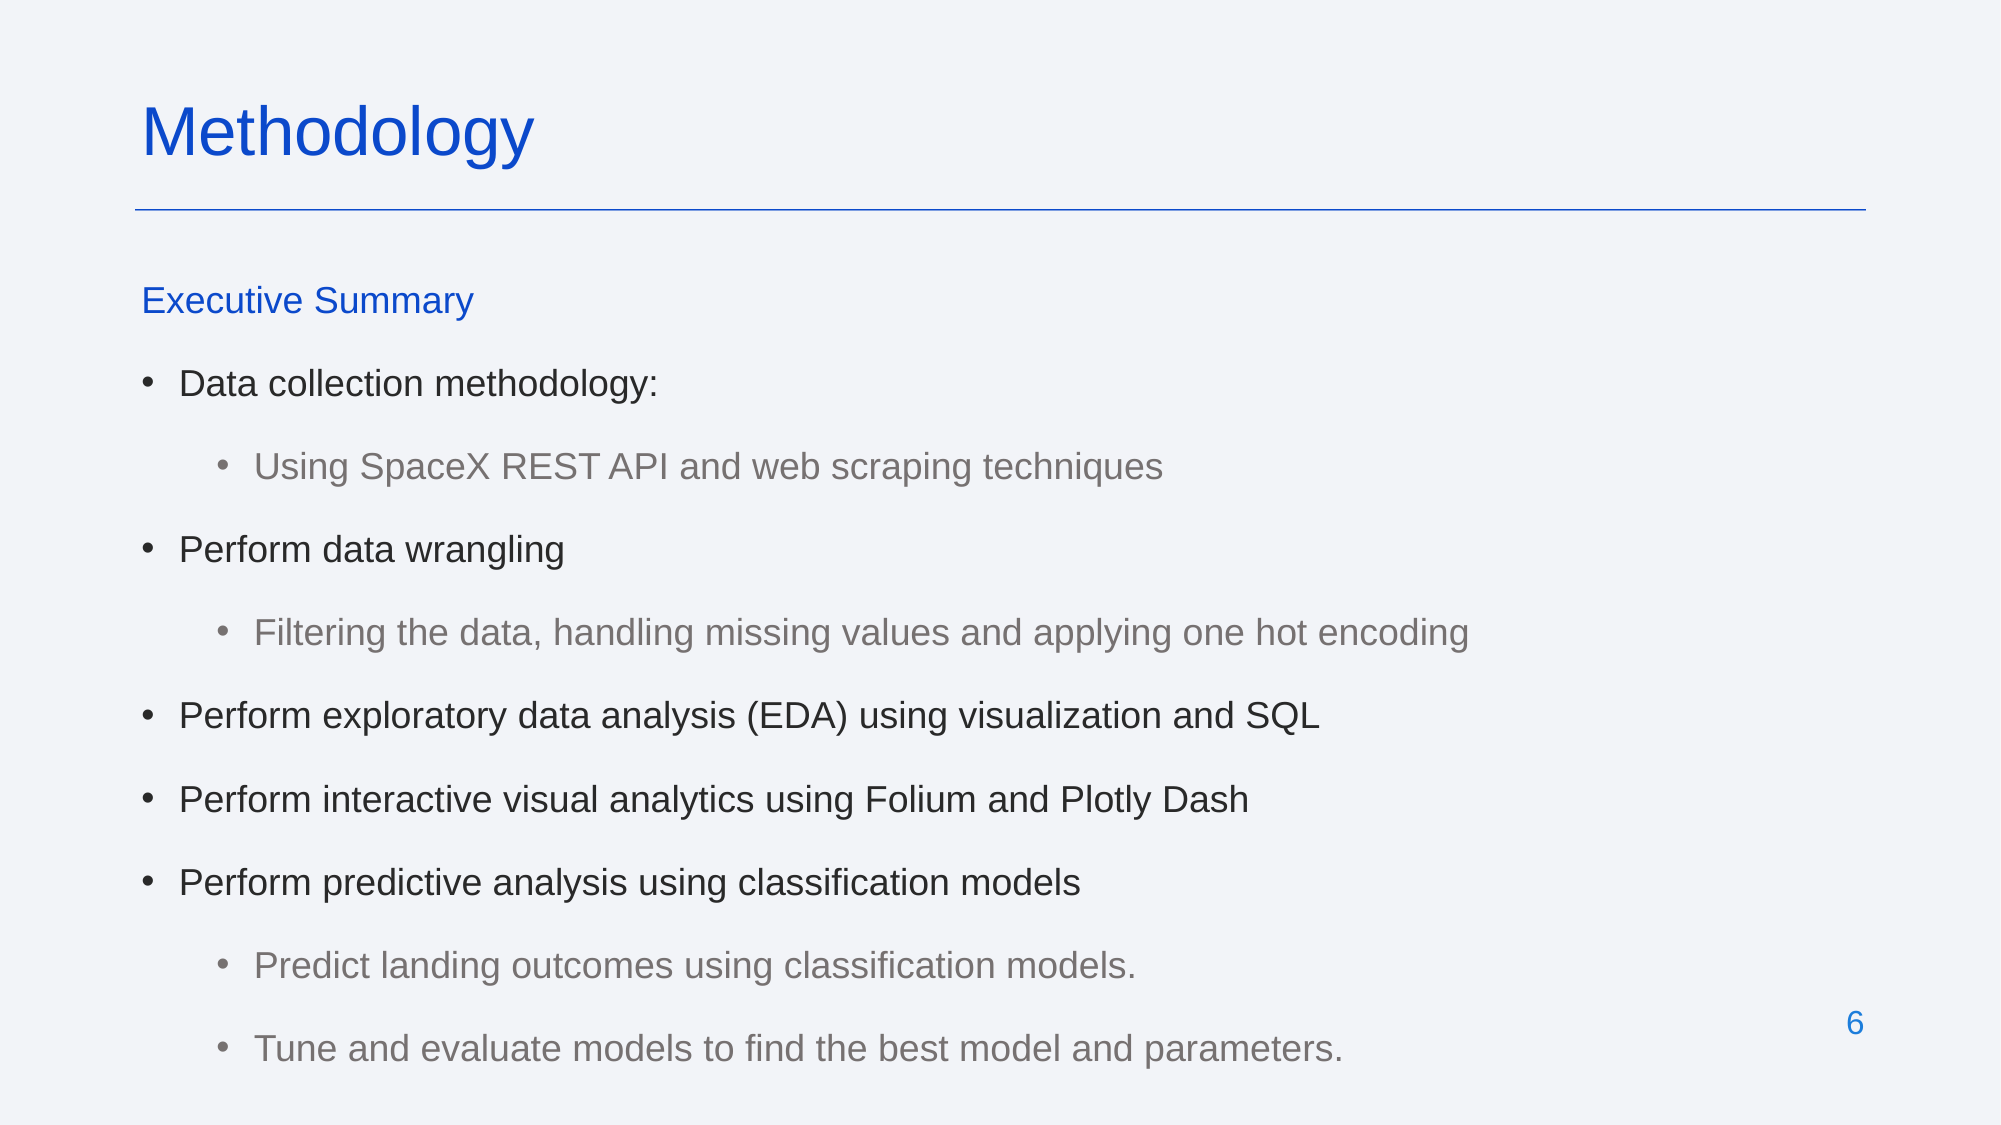

Methodology
Executive Summary
Data collection methodology:
Using SpaceX REST API and web scraping techniques
Perform data wrangling
Filtering the data, handling missing values and applying one hot encoding
Perform exploratory data analysis (EDA) using visualization and SQL
Perform interactive visual analytics using Folium and Plotly Dash
Perform predictive analysis using classification models
Predict landing outcomes using classification models.
Tune and evaluate models to find the best model and parameters.
6